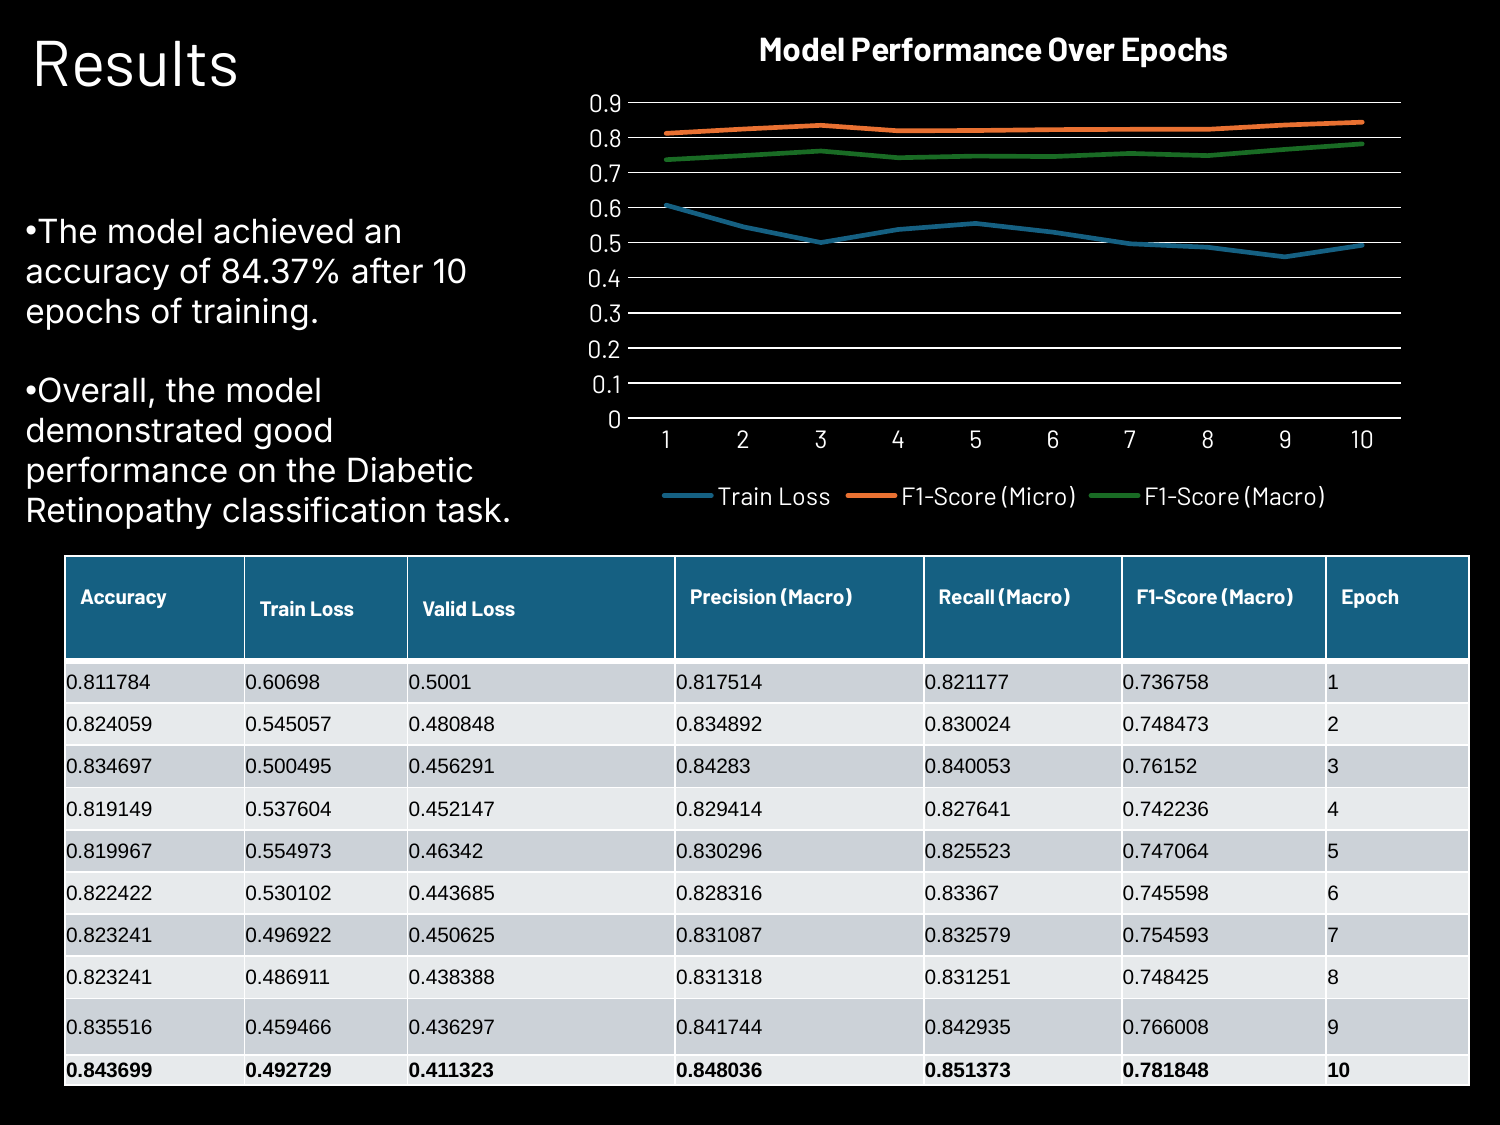

### Chart: Model Performance Over Epochs

| Category | Train Loss | F1-Score (Micro) | F1-Score (Macro) |
|---|---|---|---|
| 1 | 0.60698 | 0.811784 | 0.736758 |
| 2 | 0.545057 | 0.824059 | 0.748473 |
| 3 | 0.500495 | 0.834697 | 0.76152 |
| 4 | 0.537604 | 0.819149 | 0.742236 |
| 5 | 0.554973 | 0.819967 | 0.747064 |
| 6 | 0.530102 | 0.822422 | 0.745598 |
| 7 | 0.496922 | 0.823241 | 0.754593 |
| 8 | 0.486911 | 0.823241 | 0.748425 |
| 9 | 0.459466 | 0.835516 | 0.766008 |
| 10 | 0.492729 | 0.843699 | 0.781848 |
# Results
The model achieved an accuracy of 84.37% after 10 epochs of training.

Overall, the model demonstrated good performance on the Diabetic Retinopathy classification task.

| Accuracy | Train Loss | Valid Loss | Precision (Macro) | Recall (Macro) | F1-Score (Macro) | Epoch |
| --- | --- | --- | --- | --- | --- | --- |
| 0.811784 | 0.60698 | 0.5001 | 0.817514 | 0.821177 | 0.736758 | 1 |
| 0.824059 | 0.545057 | 0.480848 | 0.834892 | 0.830024 | 0.748473 | 2 |
| 0.834697 | 0.500495 | 0.456291 | 0.84283 | 0.840053 | 0.76152 | 3 |
| 0.819149 | 0.537604 | 0.452147 | 0.829414 | 0.827641 | 0.742236 | 4 |
| 0.819967 | 0.554973 | 0.46342 | 0.830296 | 0.825523 | 0.747064 | 5 |
| 0.822422 | 0.530102 | 0.443685 | 0.828316 | 0.83367 | 0.745598 | 6 |
| 0.823241 | 0.496922 | 0.450625 | 0.831087 | 0.832579 | 0.754593 | 7 |
| 0.823241 | 0.486911 | 0.438388 | 0.831318 | 0.831251 | 0.748425 | 8 |
| 0.835516 | 0.459466 | 0.436297 | 0.841744 | 0.842935 | 0.766008 | 9 |
| 0.843699 | 0.492729 | 0.411323 | 0.848036 | 0.851373 | 0.781848 | 10 |